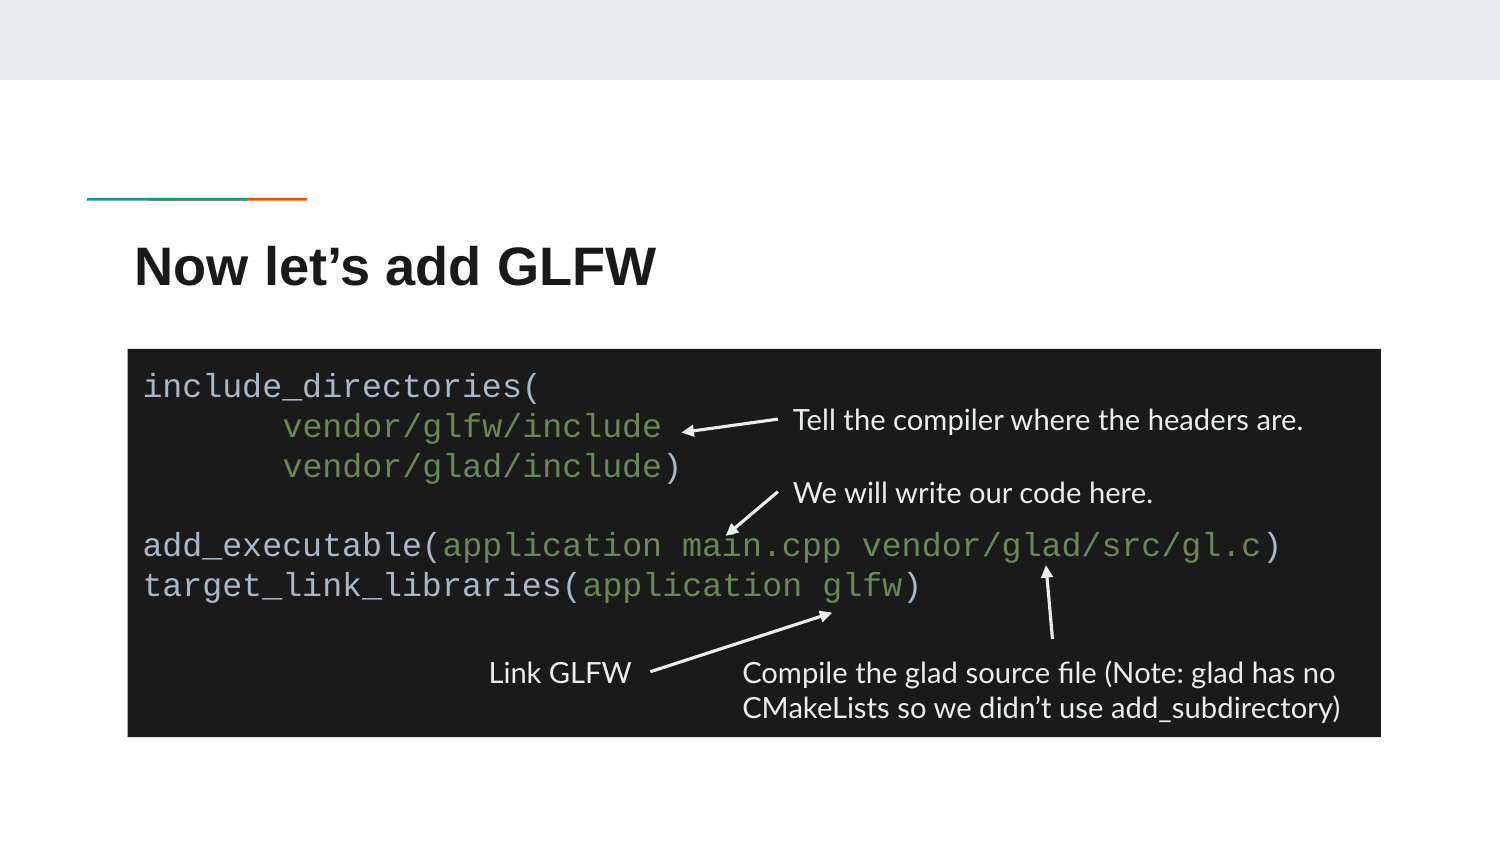

# Now let’s add GLFW
include_directories(
       vendor/glfw/include
       vendor/glad/include)

add_executable(application main.cpp vendor/glad/src/gl.c)
target_link_libraries(application glfw)

Tell the compiler where the headers are.
We will write our code here.
Link GLFW
Compile the glad source file (Note: glad has no CMakeLists so we didn’t use add_subdirectory)